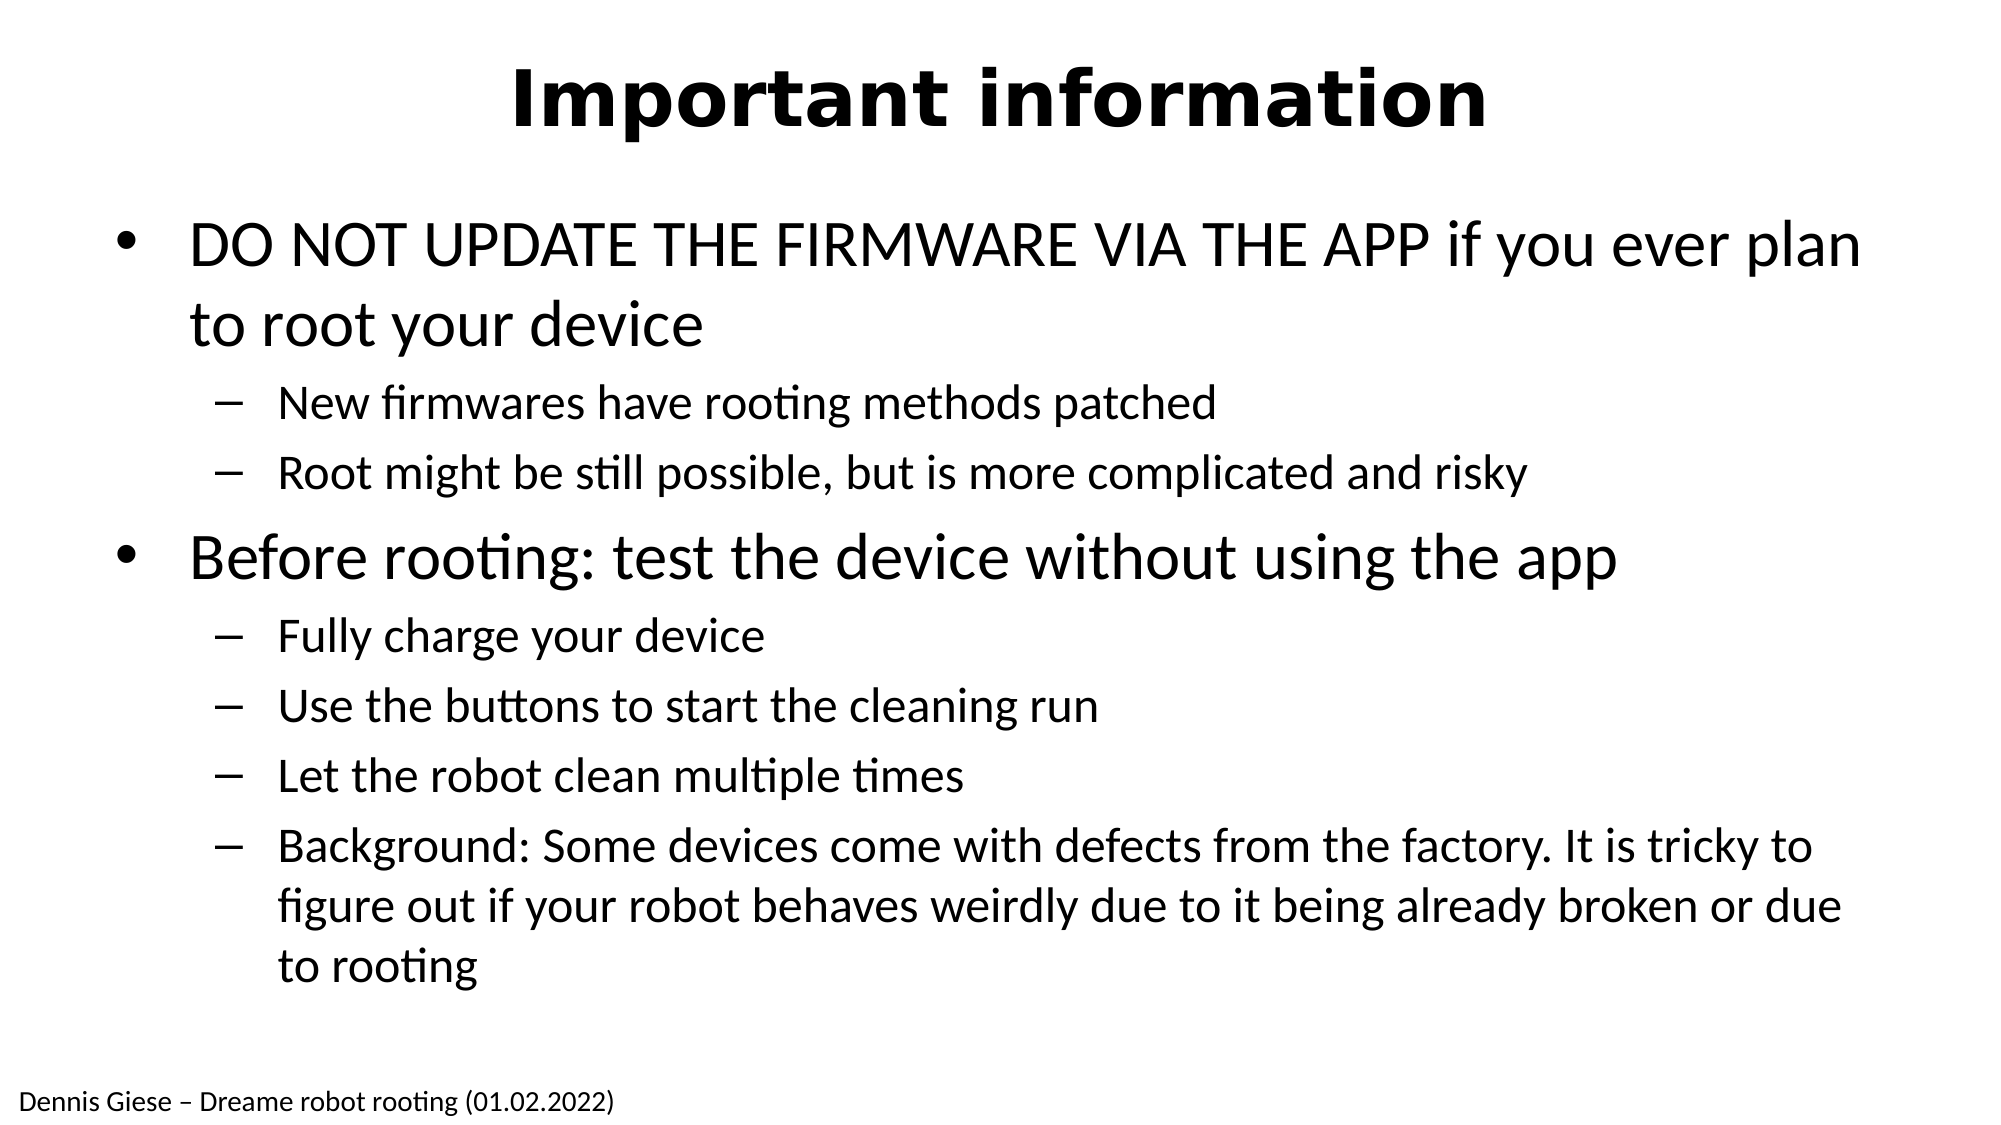

# Important information
DO NOT UPDATE THE FIRMWARE VIA THE APP if you ever plan to root your device
New firmwares have rooting methods patched
Root might be still possible, but is more complicated and risky
Before rooting: test the device without using the app
Fully charge your device
Use the buttons to start the cleaning run
Let the robot clean multiple times
Background: Some devices come with defects from the factory. It is tricky to figure out if your robot behaves weirdly due to it being already broken or due to rooting